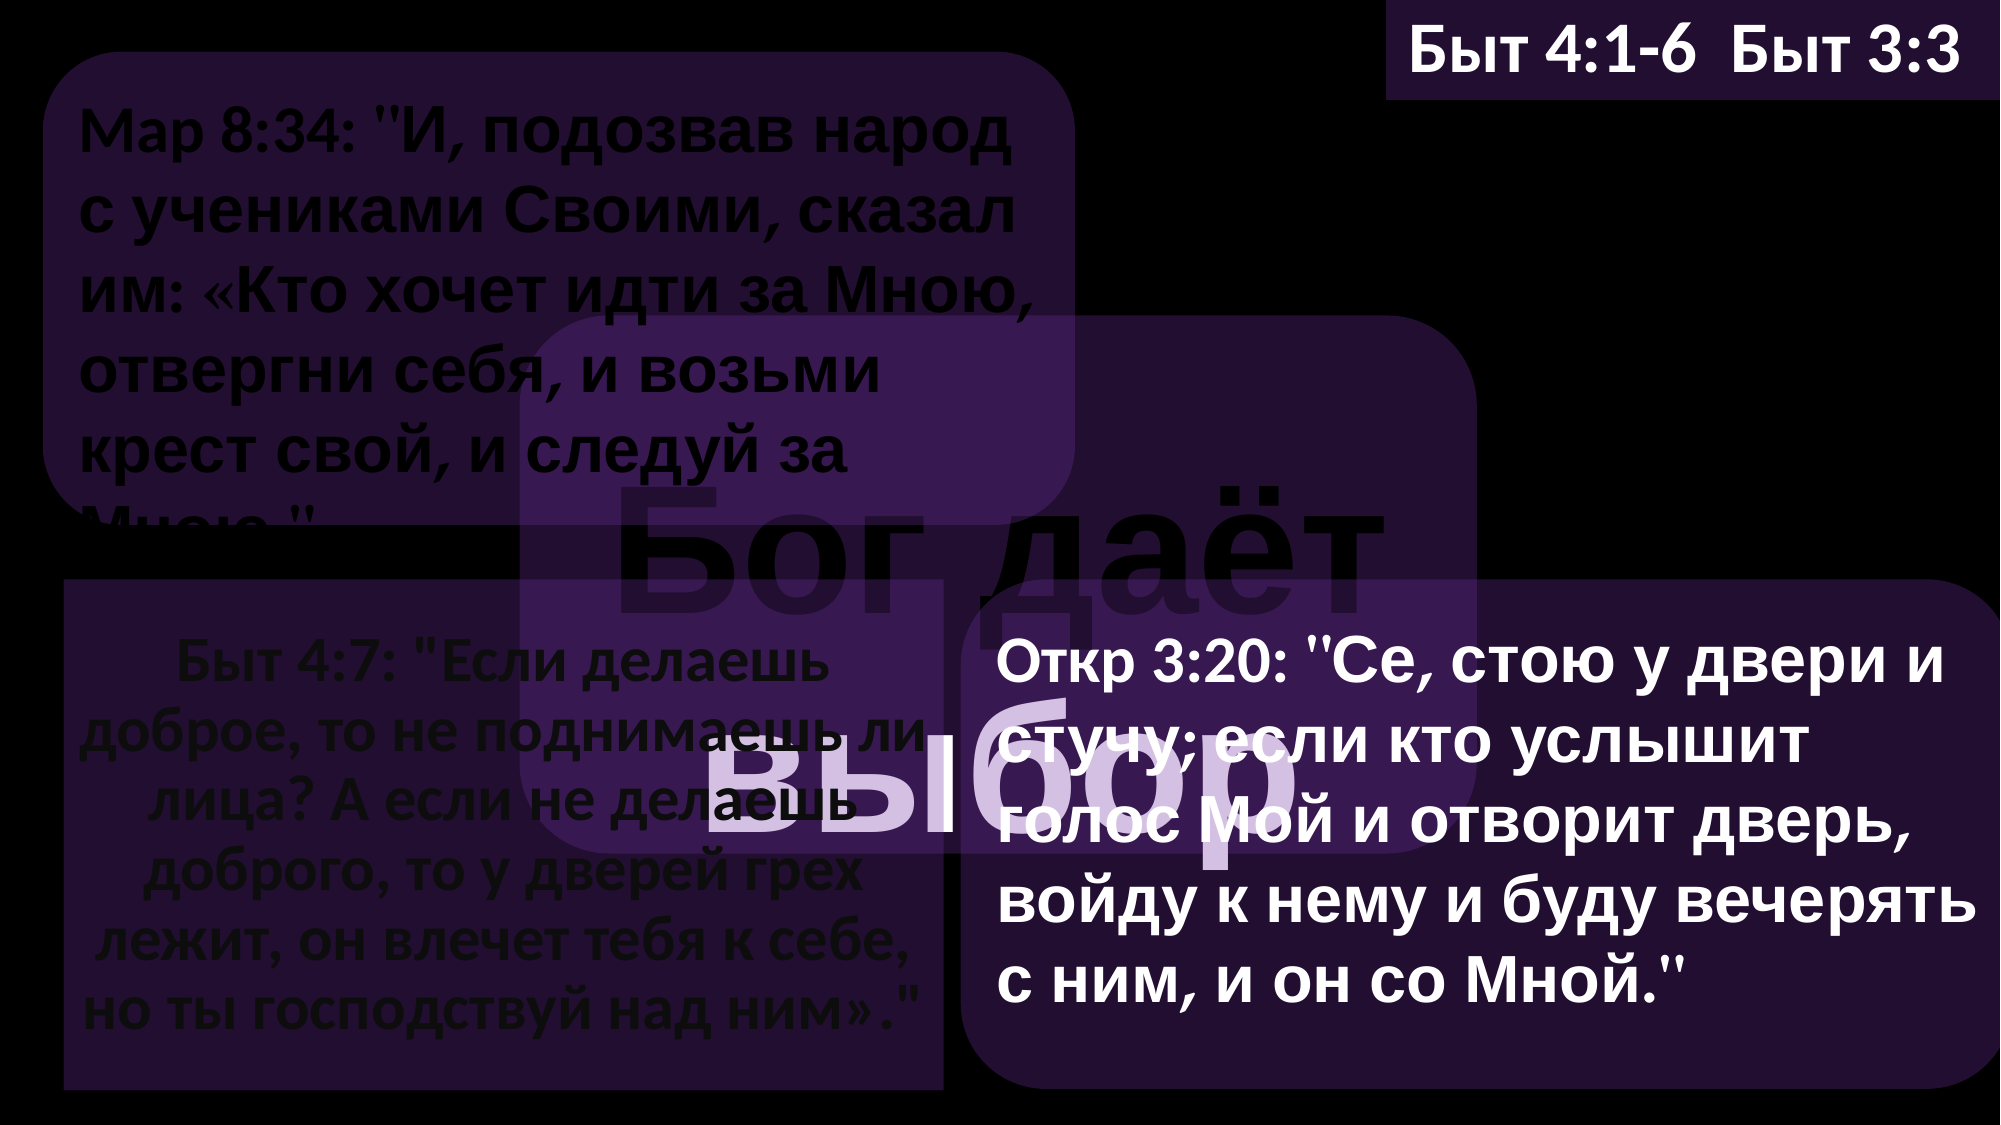

# Быт 4:1-6  Быт 3:3

Мар 8:34: "И, подозвав народ с учениками Своими, сказал им: «Кто хочет идти за Мною, отвергни себя, и возьми крест свой, и следуй за Мною."

Бог даёт выбор
Быт 4:7: "Если делаешь доброе, то не поднимаешь ли лица? А если не делаешь доброго, то у дверей грех лежит, он влечет тебя к себе, но ты господствуй над ним»."

Откр 3:20: "Се, стою у двери и стучу; если кто услышит голос Мой и отворит дверь, войду к нему и буду вечерять с ним, и он со Мной."